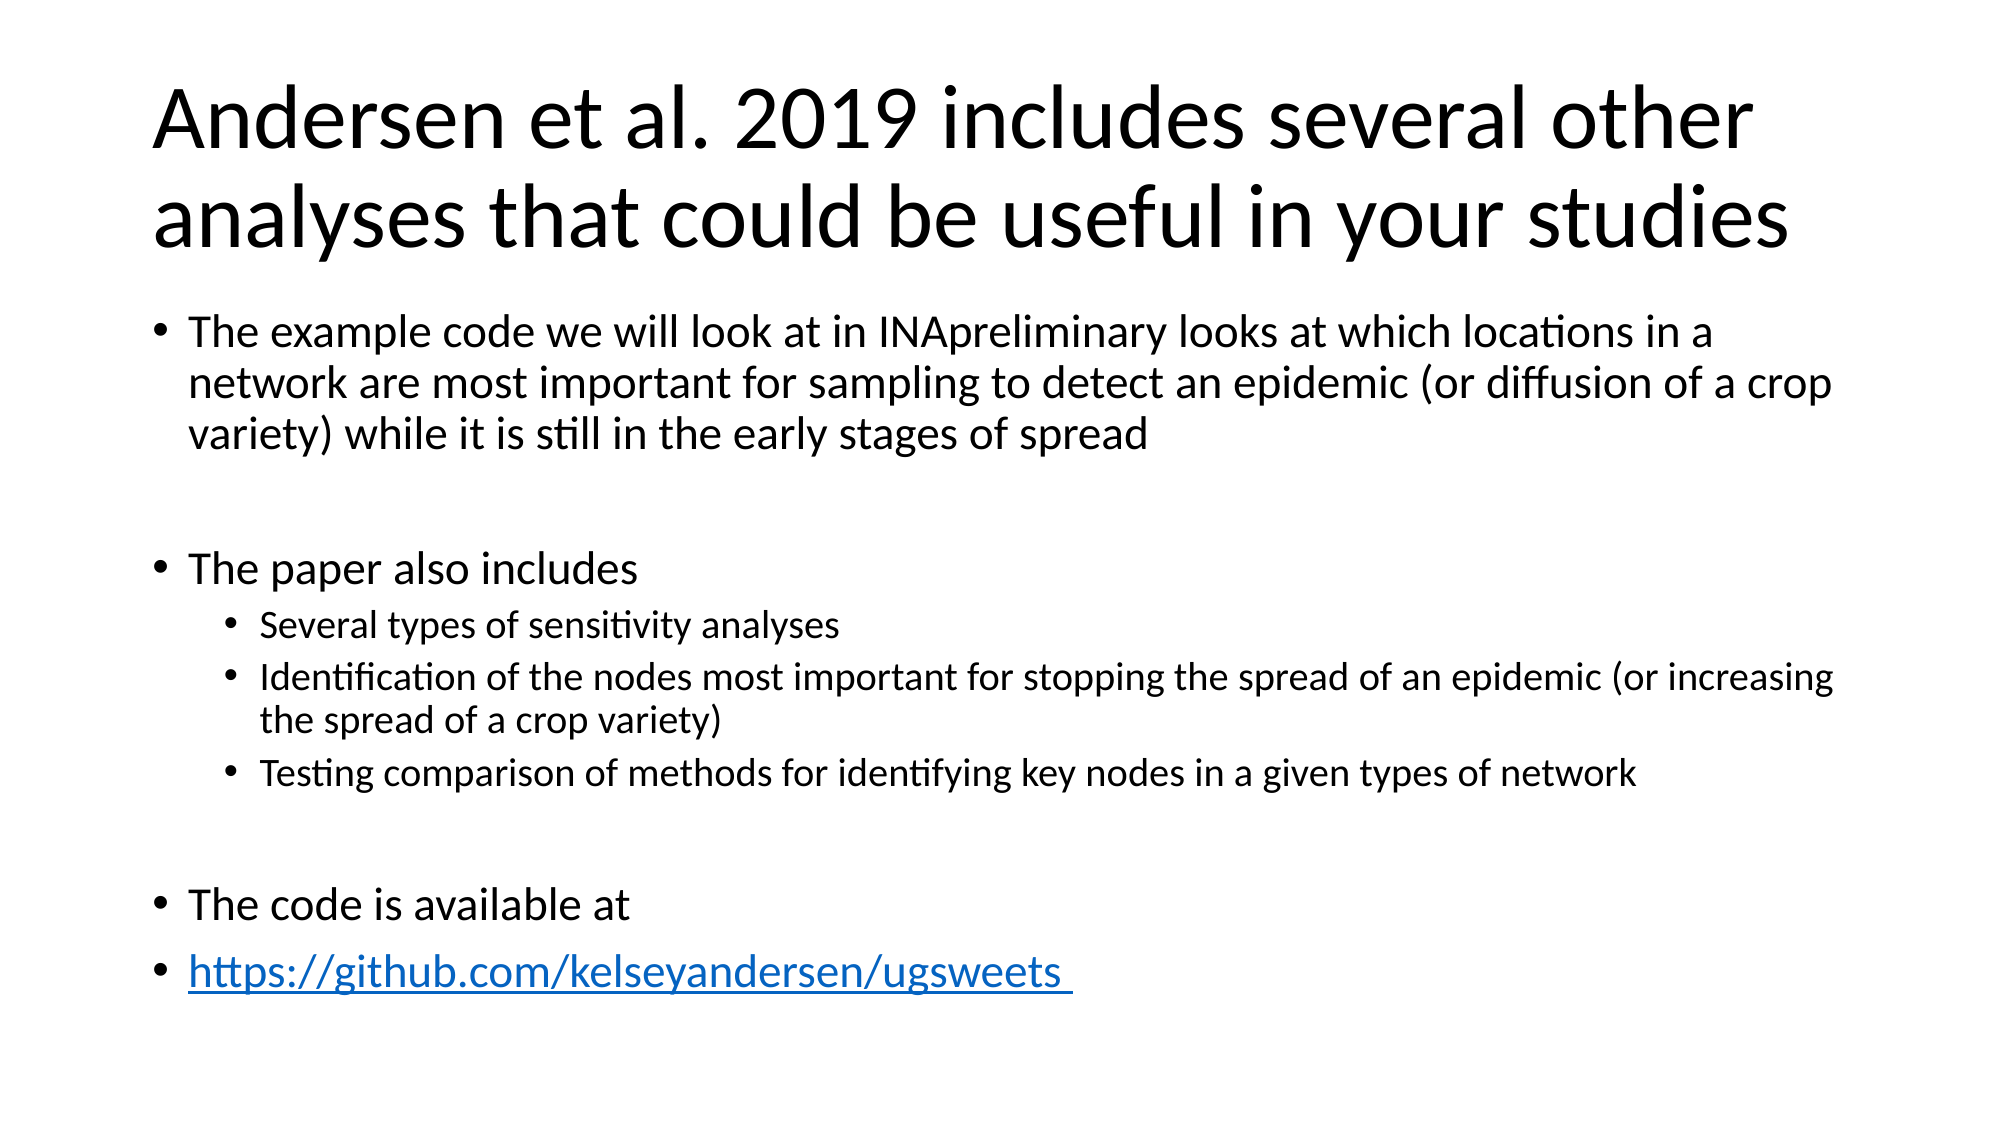

# Andersen et al. 2019 includes several other analyses that could be useful in your studies
The example code we will look at in INApreliminary looks at which locations in a network are most important for sampling to detect an epidemic (or diffusion of a crop variety) while it is still in the early stages of spread

The paper also includes
Several types of sensitivity analyses
Identification of the nodes most important for stopping the spread of an epidemic (or increasing the spread of a crop variety)
Testing comparison of methods for identifying key nodes in a given types of network

The code is available at
https://github.com/kelseyandersen/ugsweets